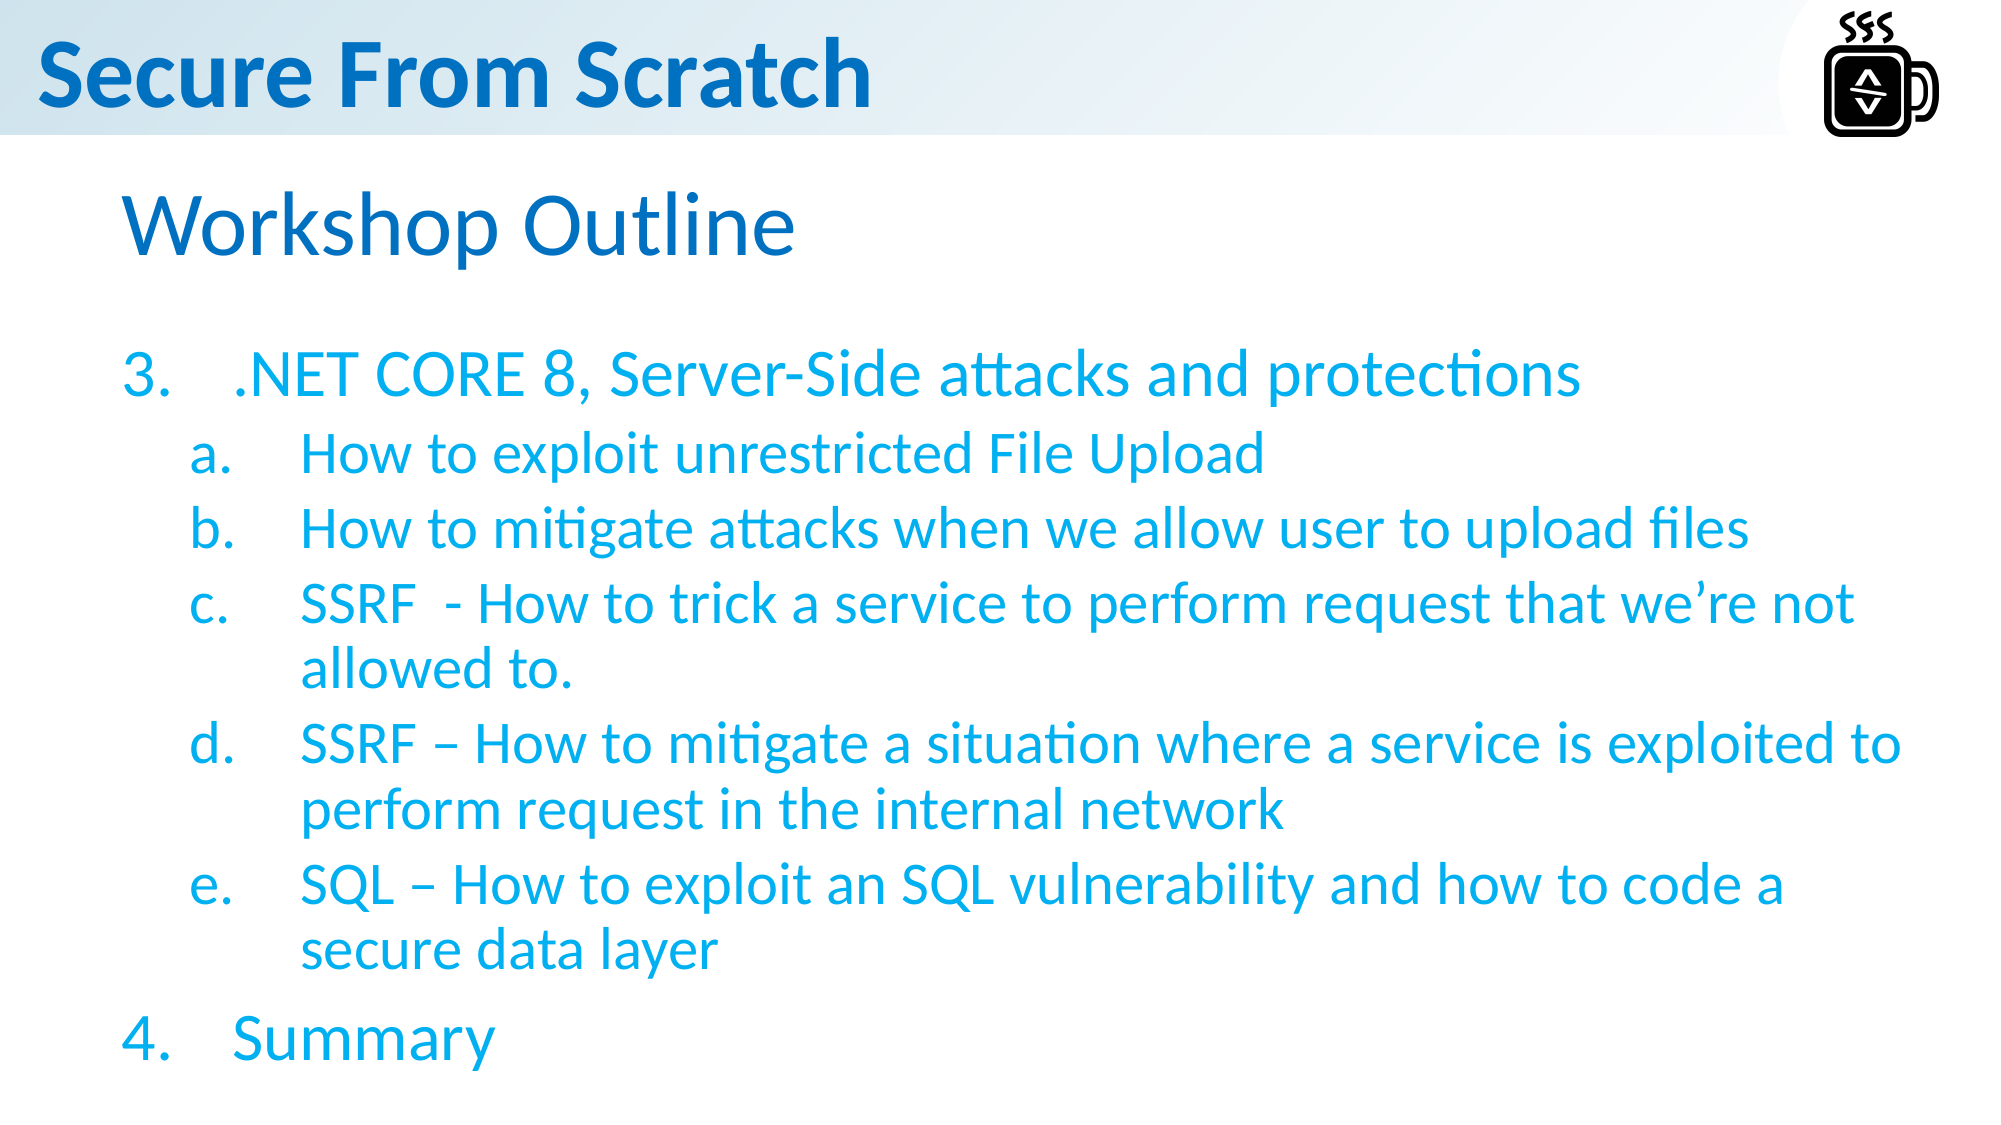

# Workshop Outline
.NET CORE 8, Server-Side attacks and protections
How to exploit unrestricted File Upload
How to mitigate attacks when we allow user to upload files
SSRF  - How to trick a service to perform request that we’re not allowed to.
SSRF – How to mitigate a situation where a service is exploited to perform request in the internal network
SQL – How to exploit an SQL vulnerability and how to code a secure data layer
Summary